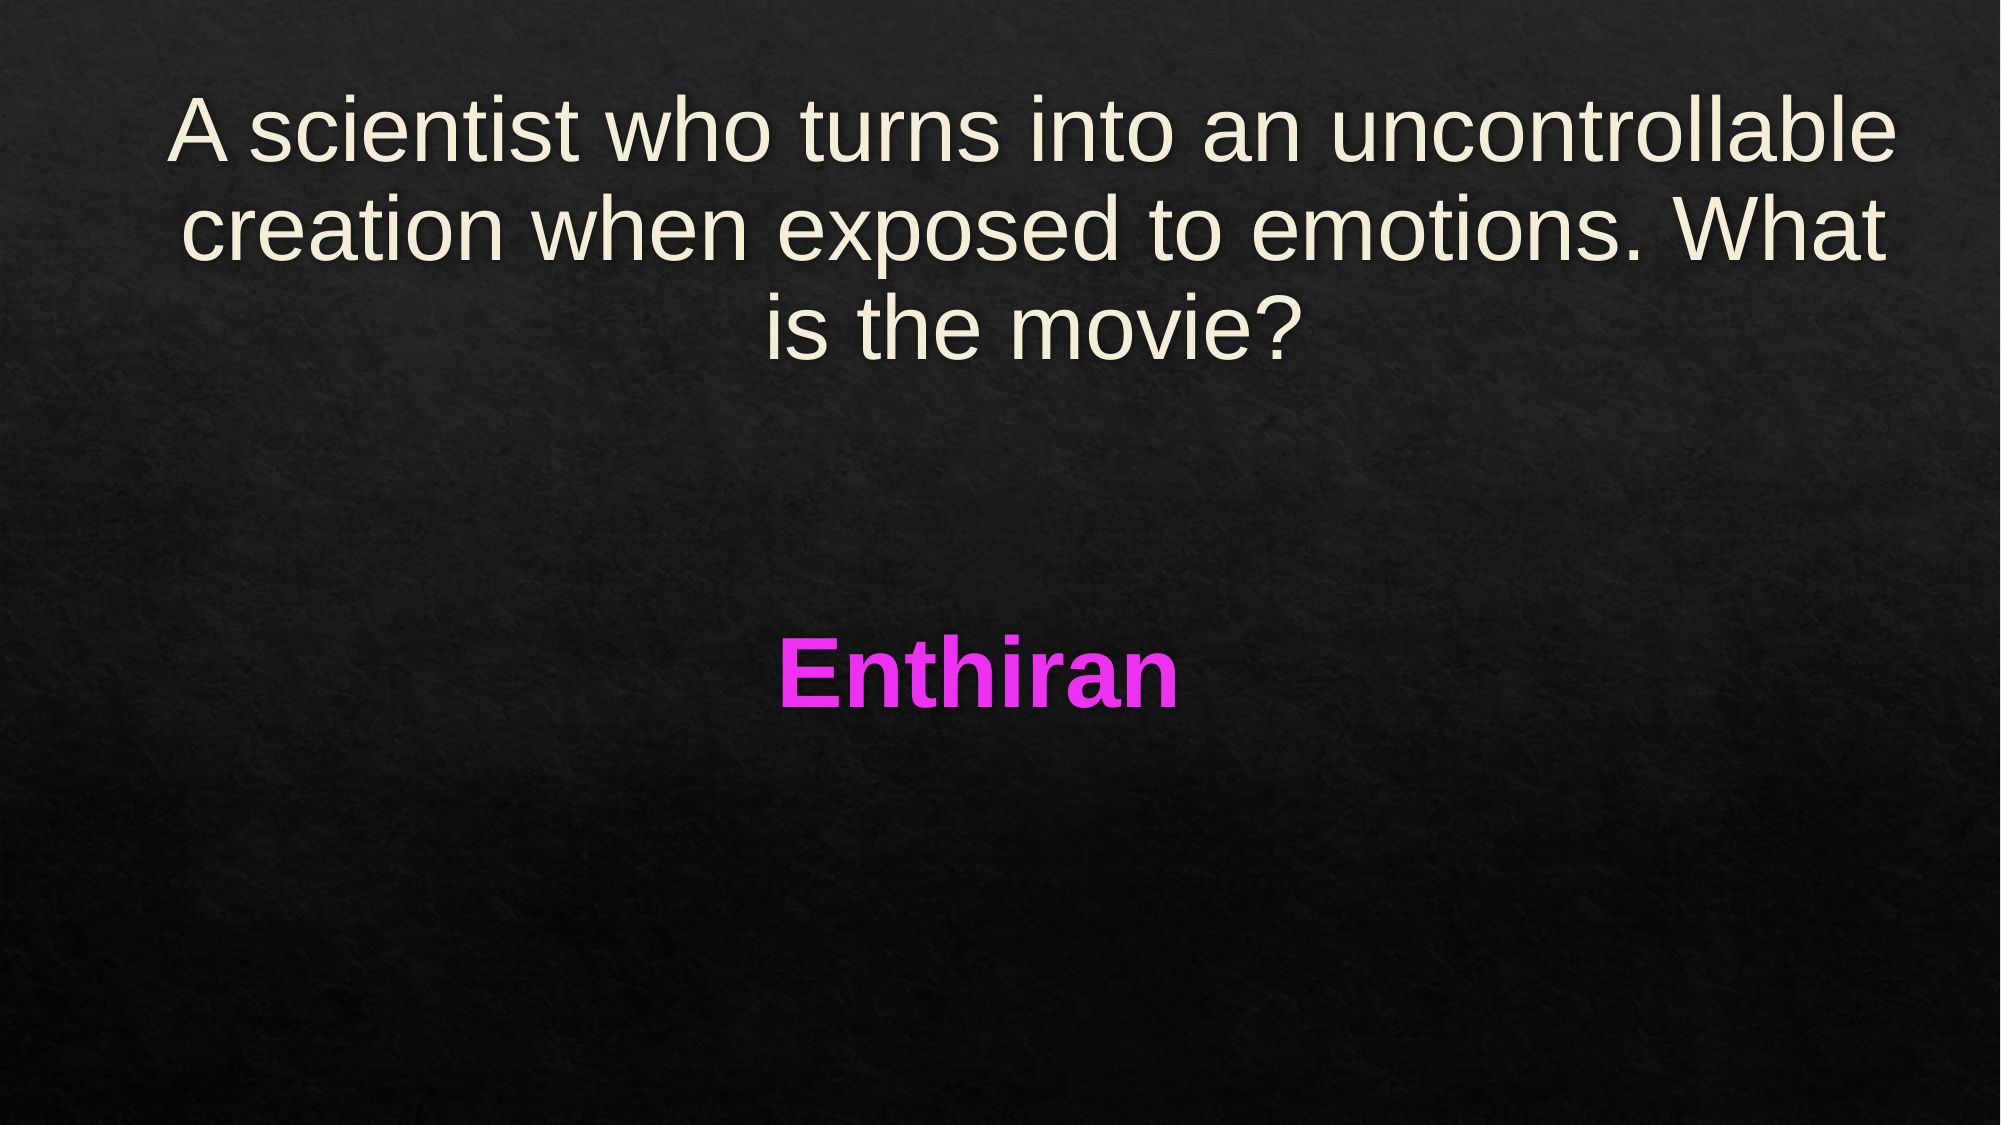

# A scientist who turns into an uncontrollable creation when exposed to emotions. What is the movie?
Enthiran